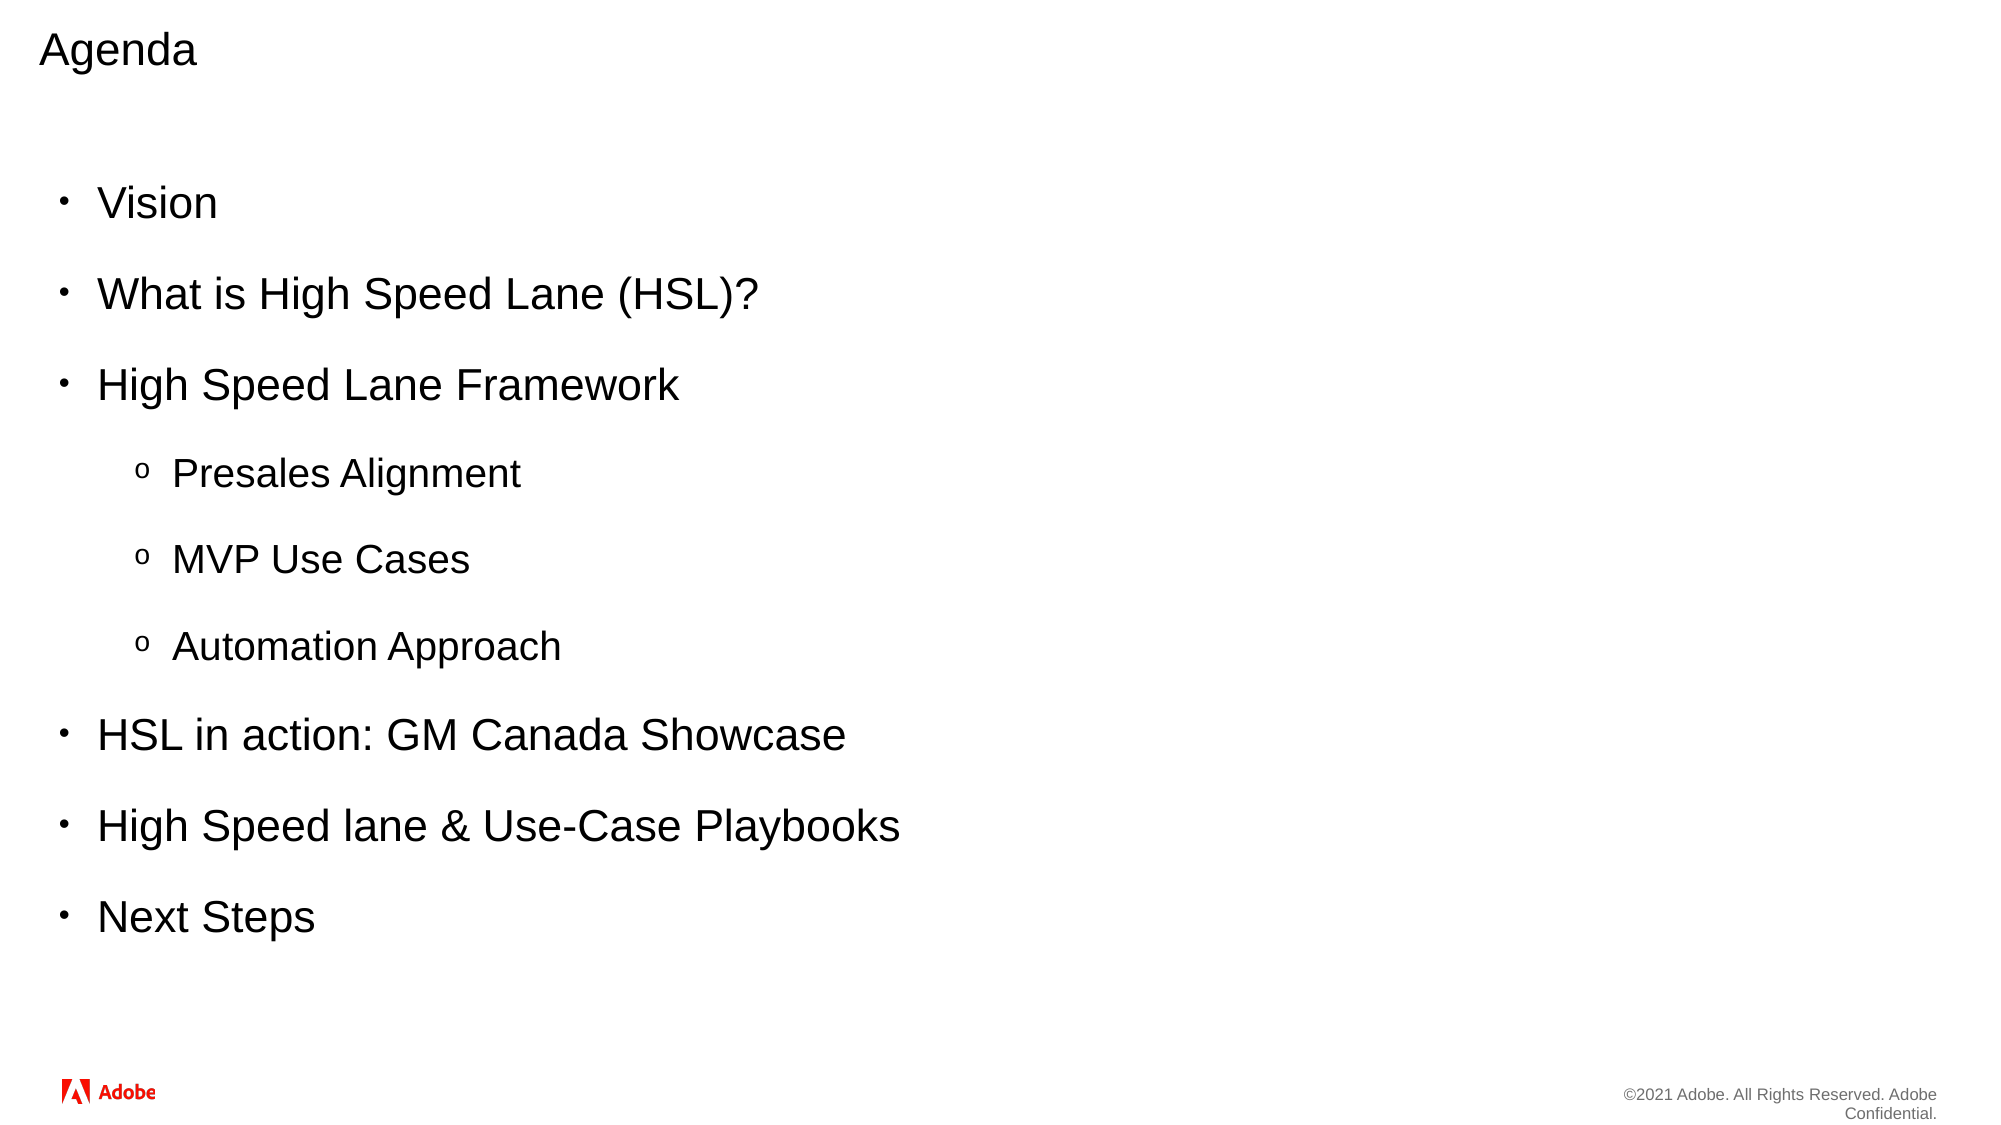

# Agenda
Vision
What is High Speed Lane (HSL)?
High Speed Lane Framework
Presales Alignment
MVP Use Cases
Automation Approach
HSL in action: GM Canada Showcase
High Speed lane & Use-Case Playbooks
Next Steps